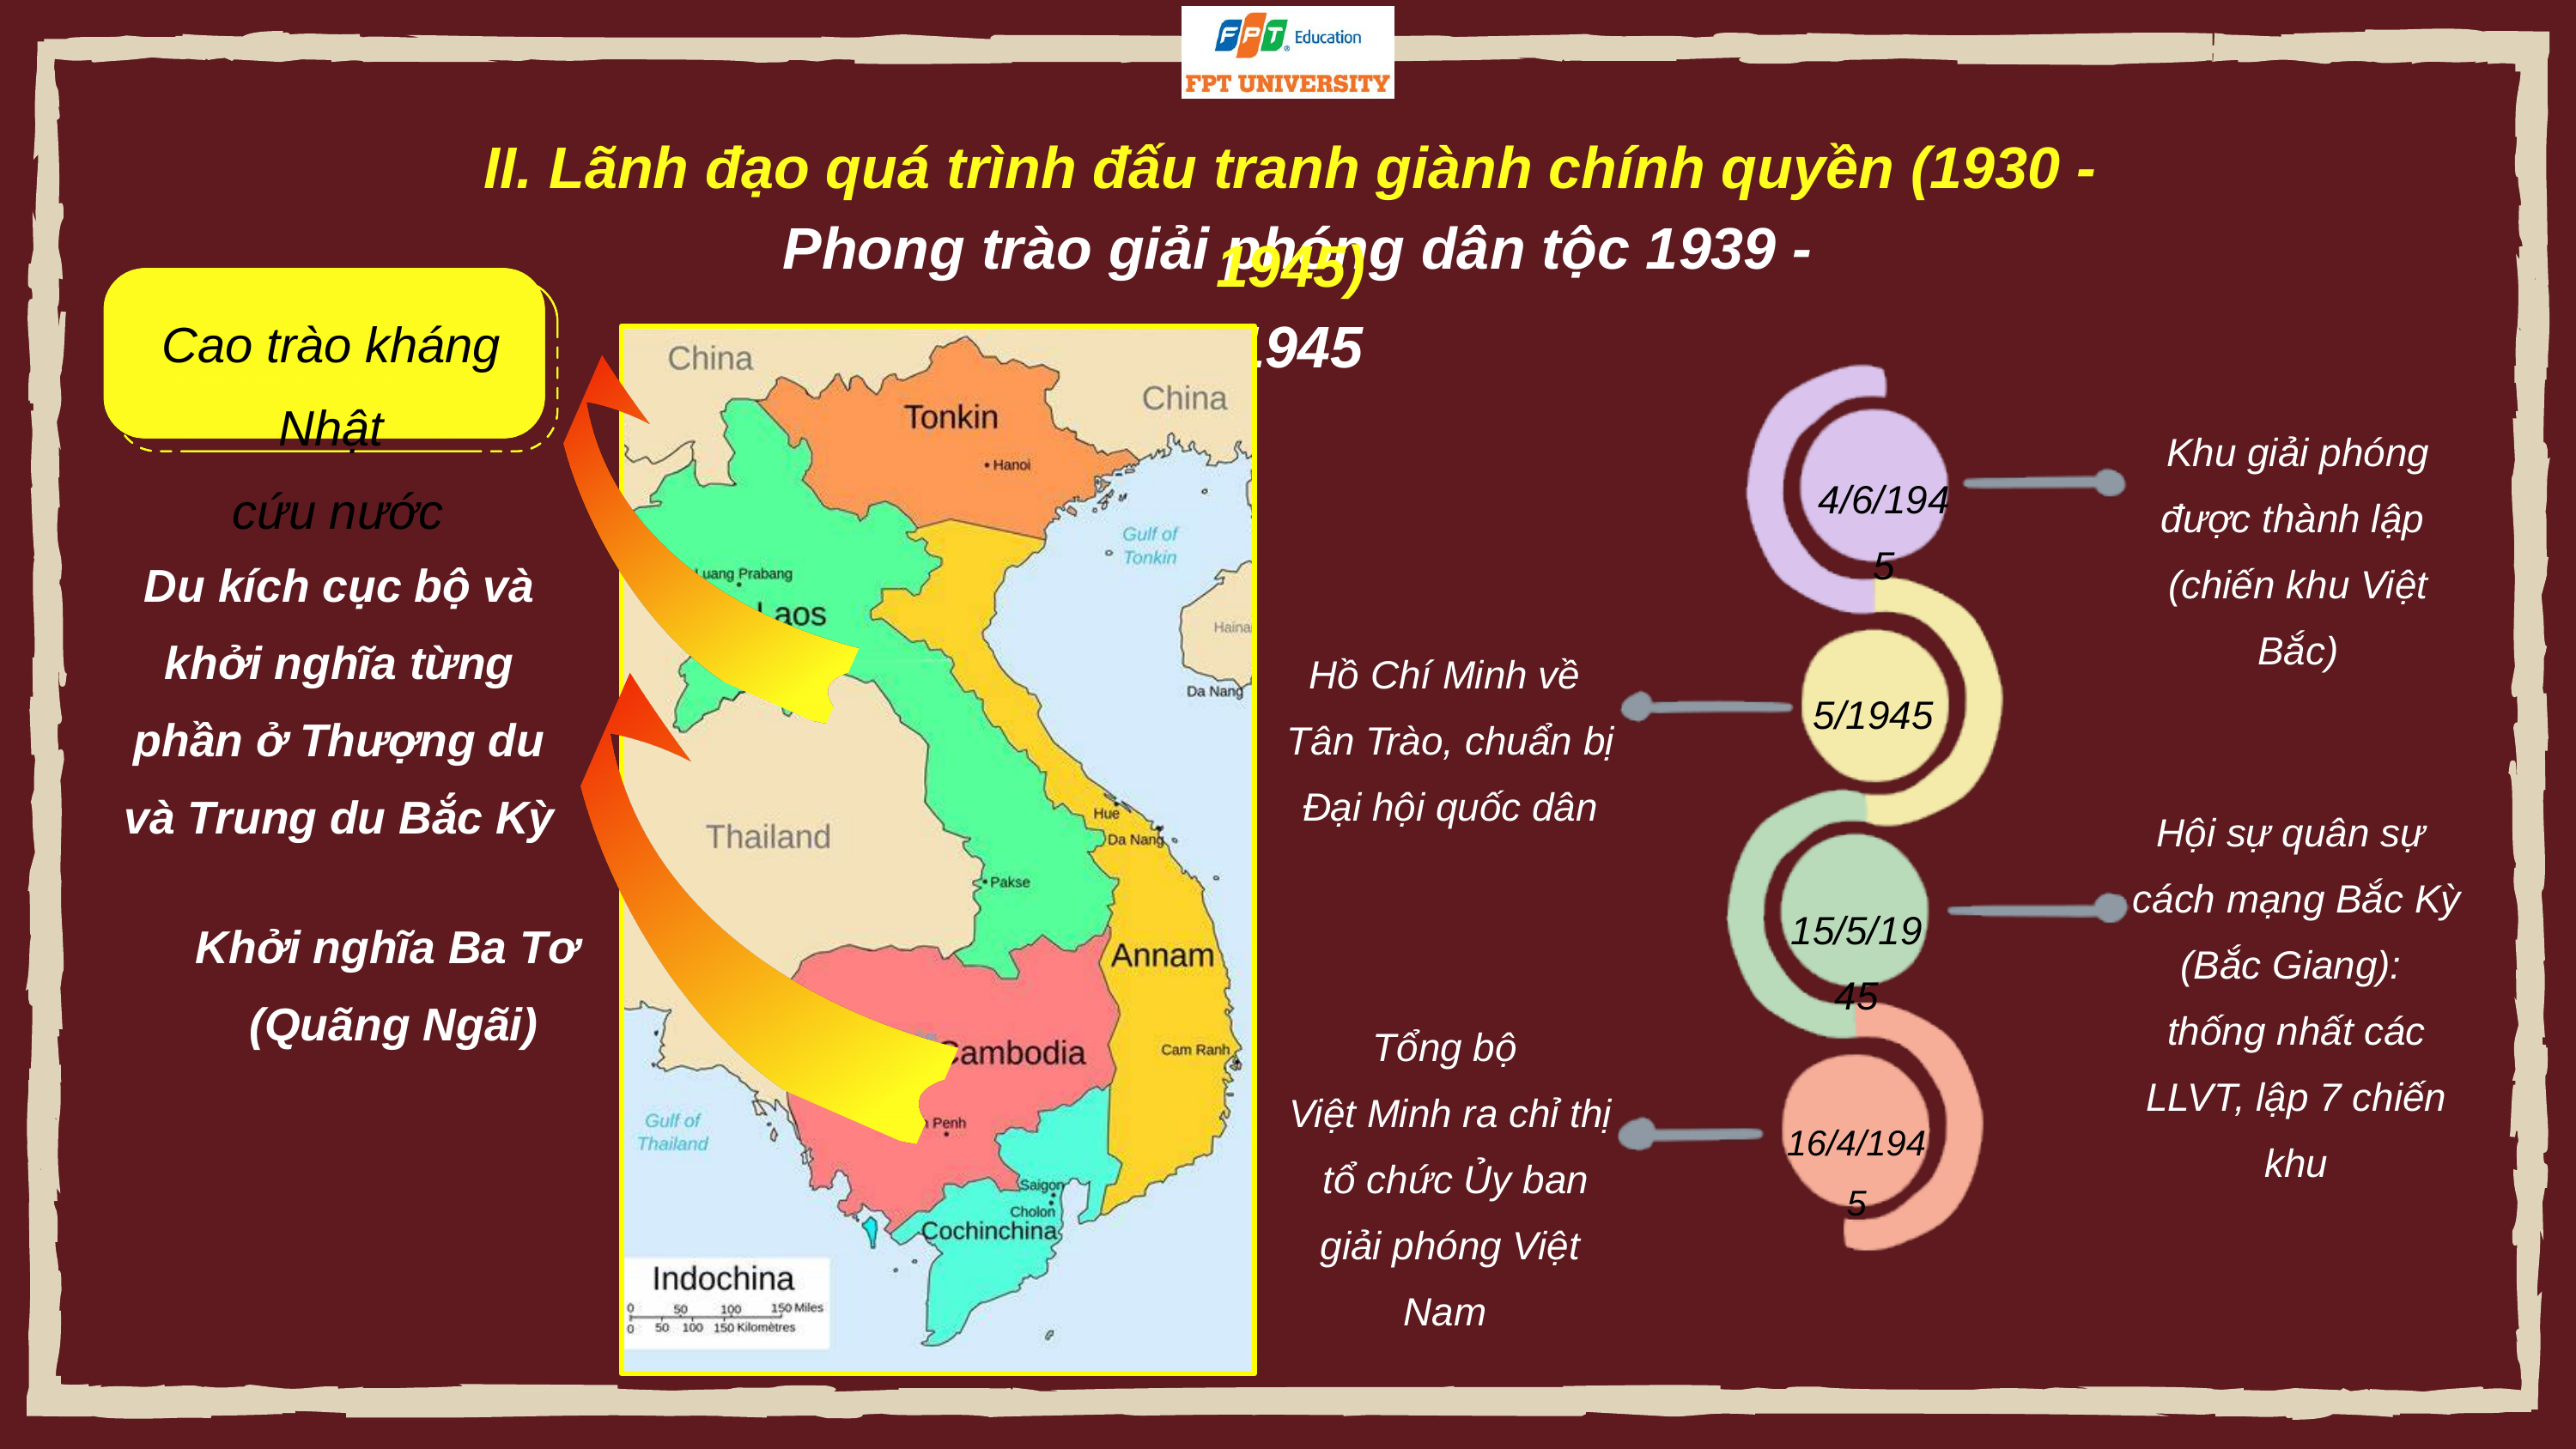

II. Lãnh đạo quá trình đấu tranh giành chính quyền (1930 - 1945)
Phong trào giải phóng dân tộc 1939 - 1945

Cao trào kháng Nhật
 cứu nước

Khu giải phóng được thành lập
(chiến khu Việt Bắc)
4/6/1945
Du kích cục bộ và khởi nghĩa từng phần ở Thượng du và Trung du Bắc Kỳ

Hồ Chí Minh về
Tân Trào, chuẩn bị Đại hội quốc dân
5/1945
Hội sự quân sự
cách mạng Bắc Kỳ (Bắc Giang):
thống nhất các LLVT, lập 7 chiến khu
15/5/1945
Khởi nghĩa Ba Tơ
 (Quãng Ngãi)
Tổng bộ
Việt Minh ra chỉ thị
 tổ chức Ủy ban giải phóng Việt Nam
16/4/1945